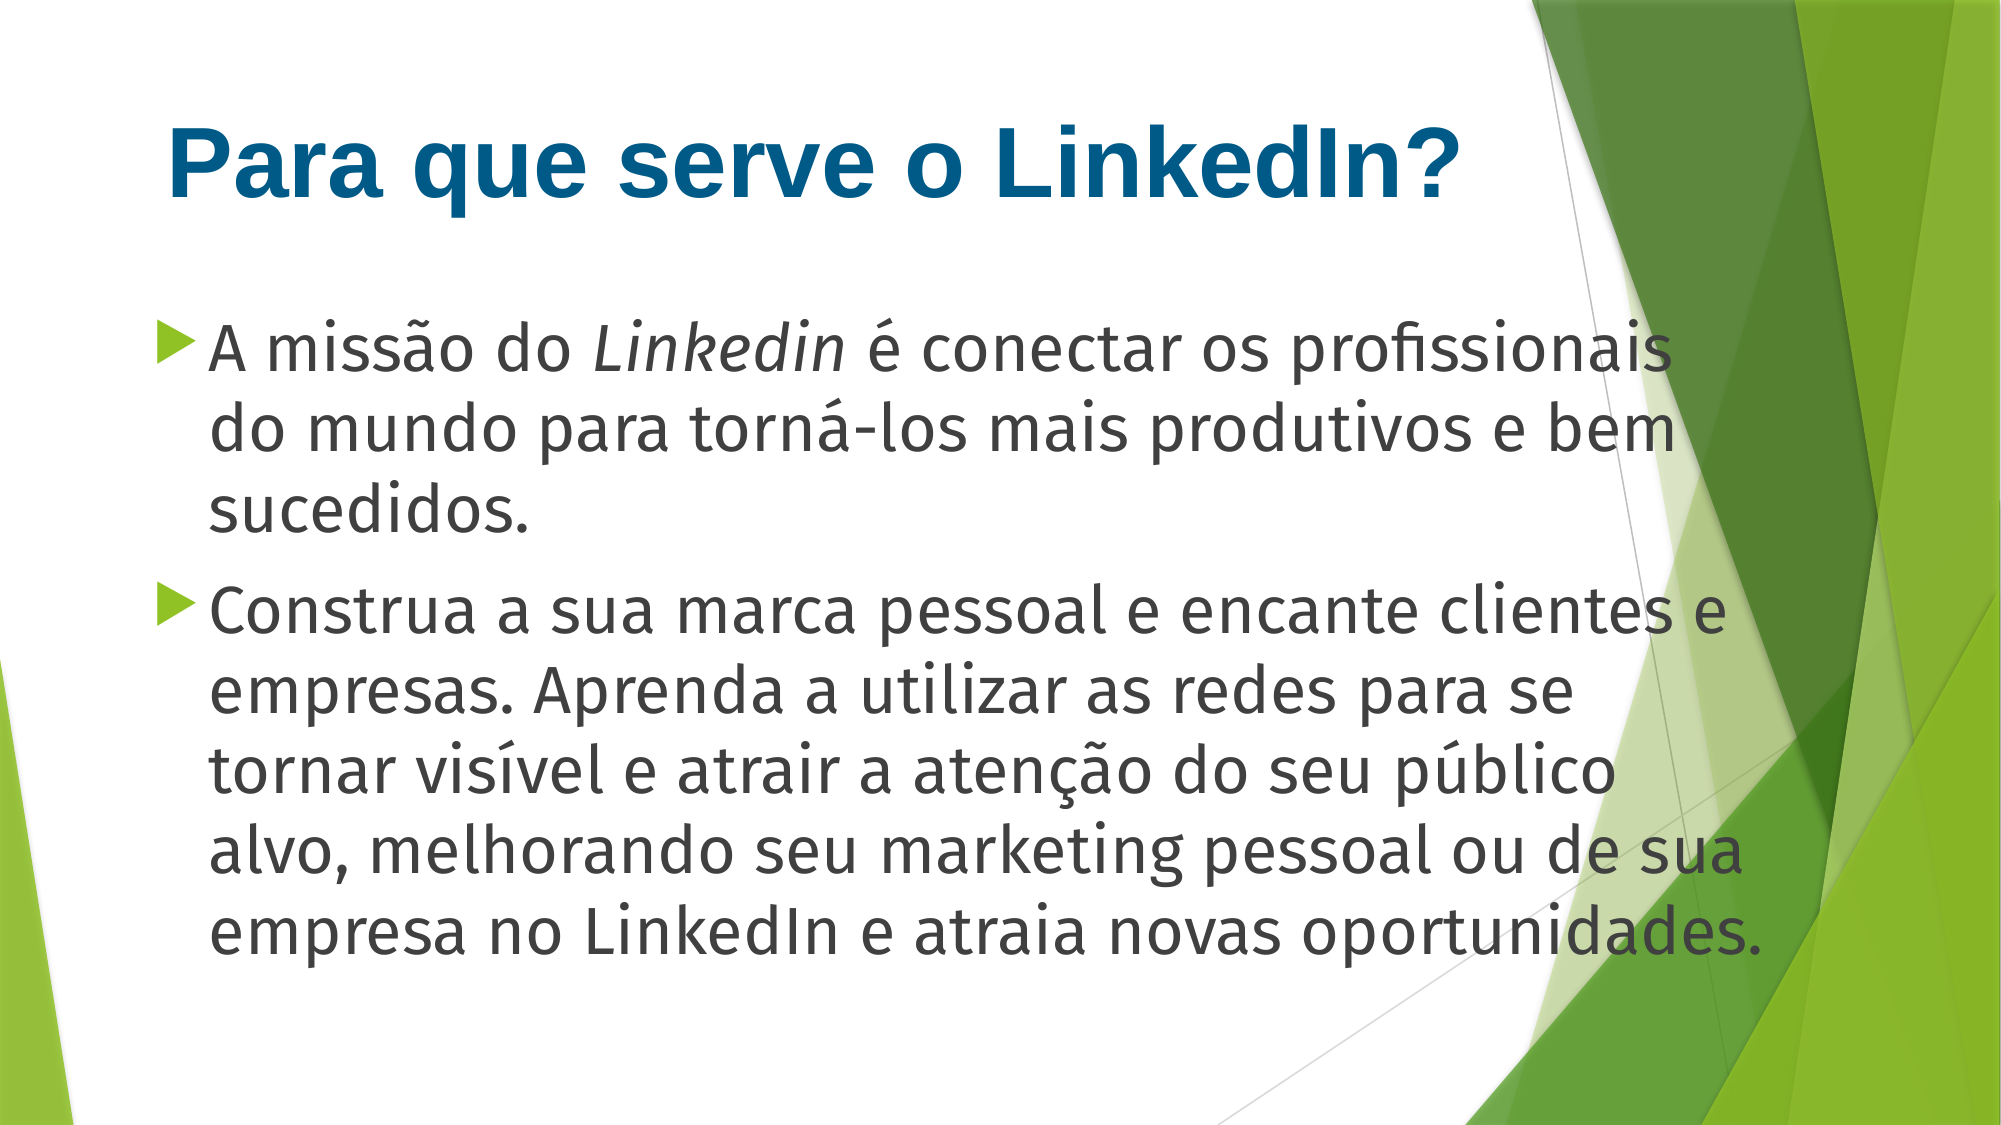

# Para que serve o LinkedIn?
A missão do Linkedin é conectar os profissionais do mundo para torná-los mais produtivos e bem sucedidos.
Construa a sua marca pessoal e encante clientes e empresas. Aprenda a utilizar as redes para se tornar visível e atrair a atenção do seu público alvo, melhorando seu marketing pessoal ou de sua empresa no LinkedIn e atraia novas oportunidades.